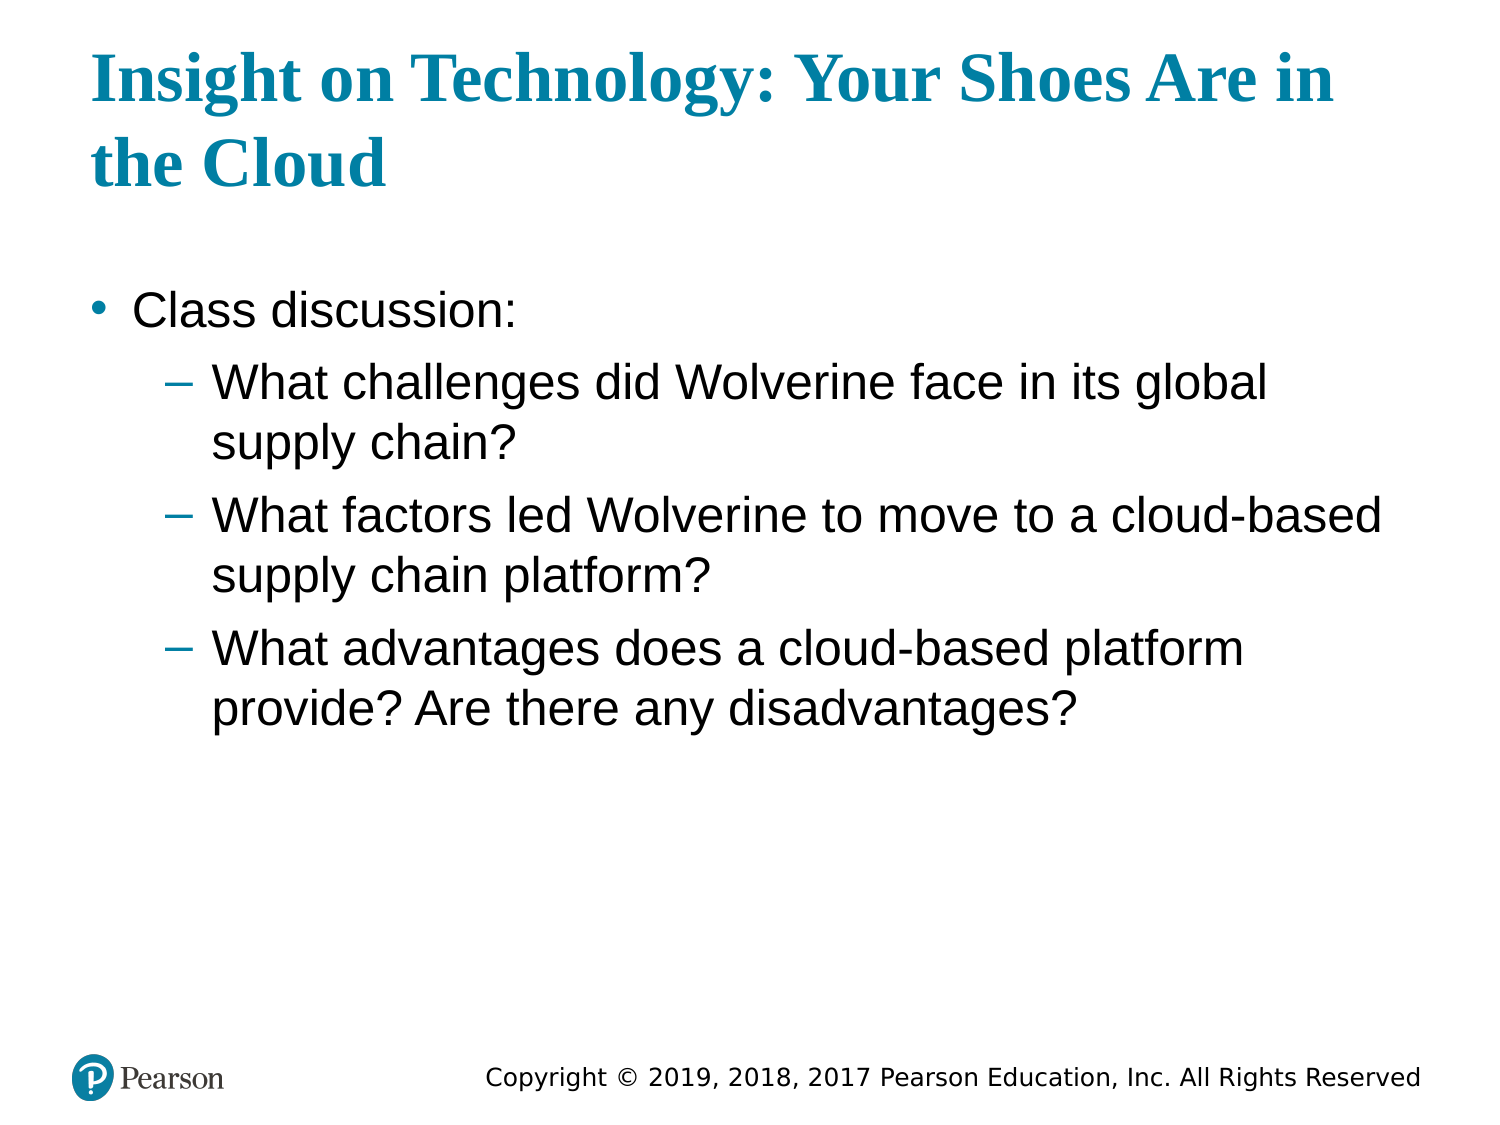

# Insight on Technology: Your Shoes Are in the Cloud
Class discussion:
What challenges did Wolverine face in its global supply chain?
What factors led Wolverine to move to a cloud-based supply chain platform?
What advantages does a cloud-based platform provide? Are there any disadvantages?